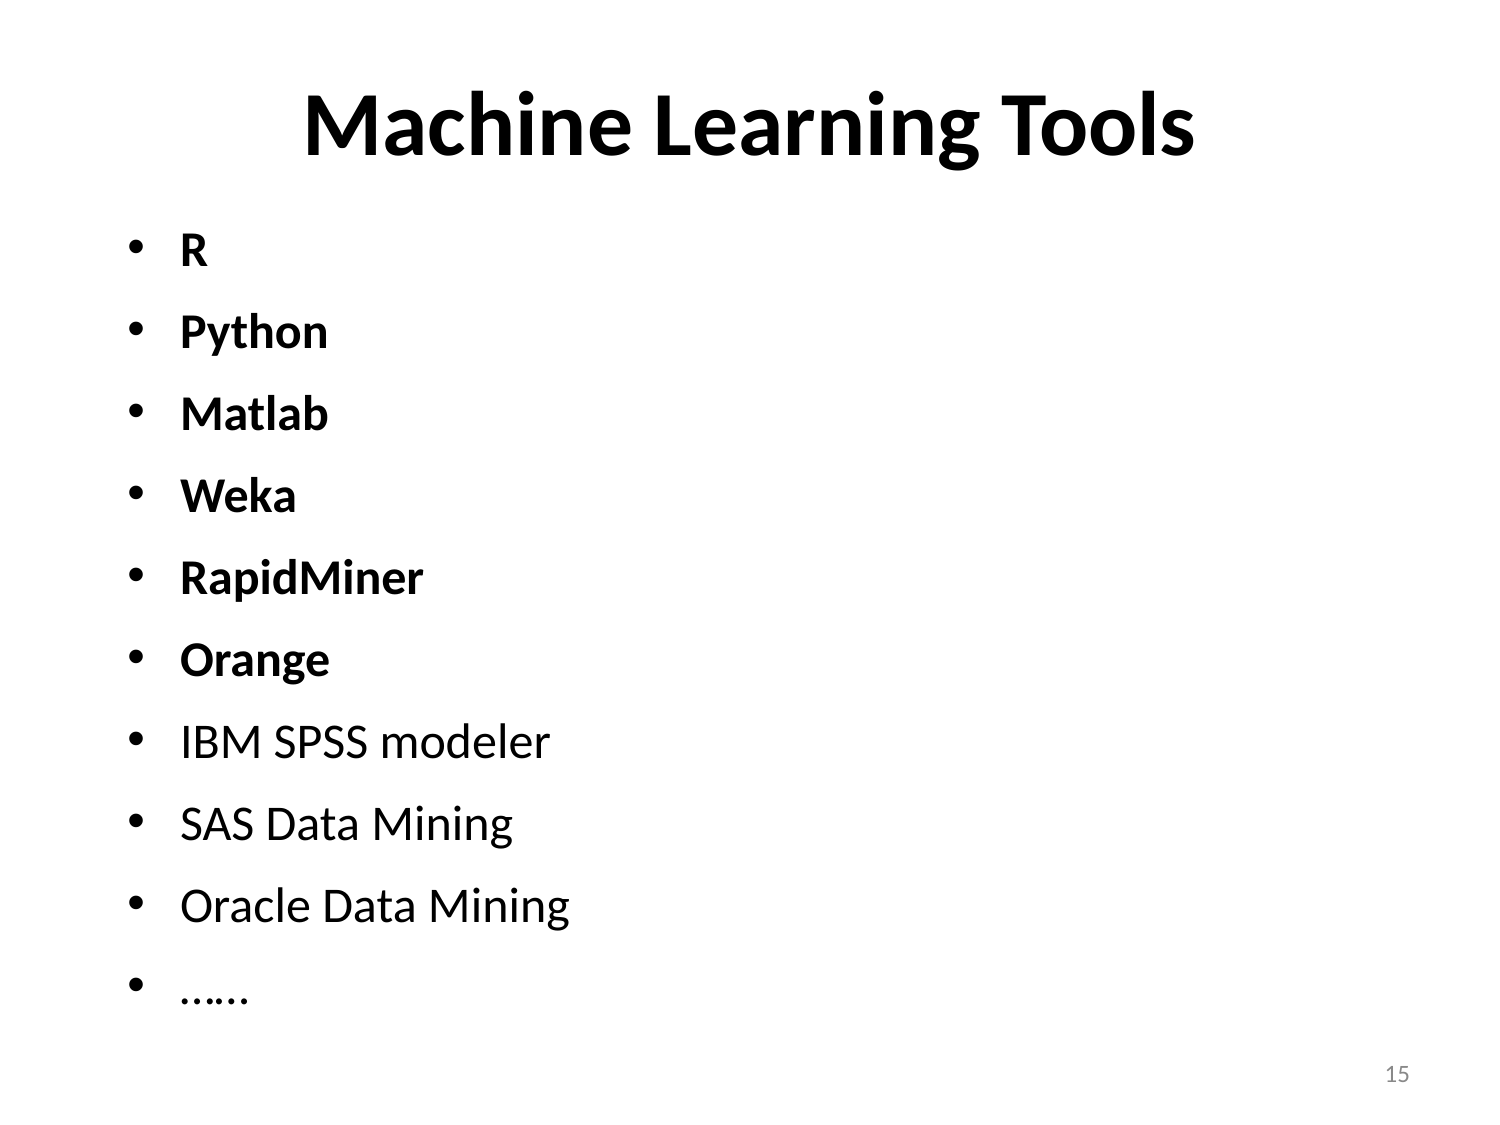

# Machine Learning Tools
R
Python
Matlab
Weka
RapidMiner
Orange
IBM SPSS modeler
SAS Data Mining
Oracle Data Mining
……
15